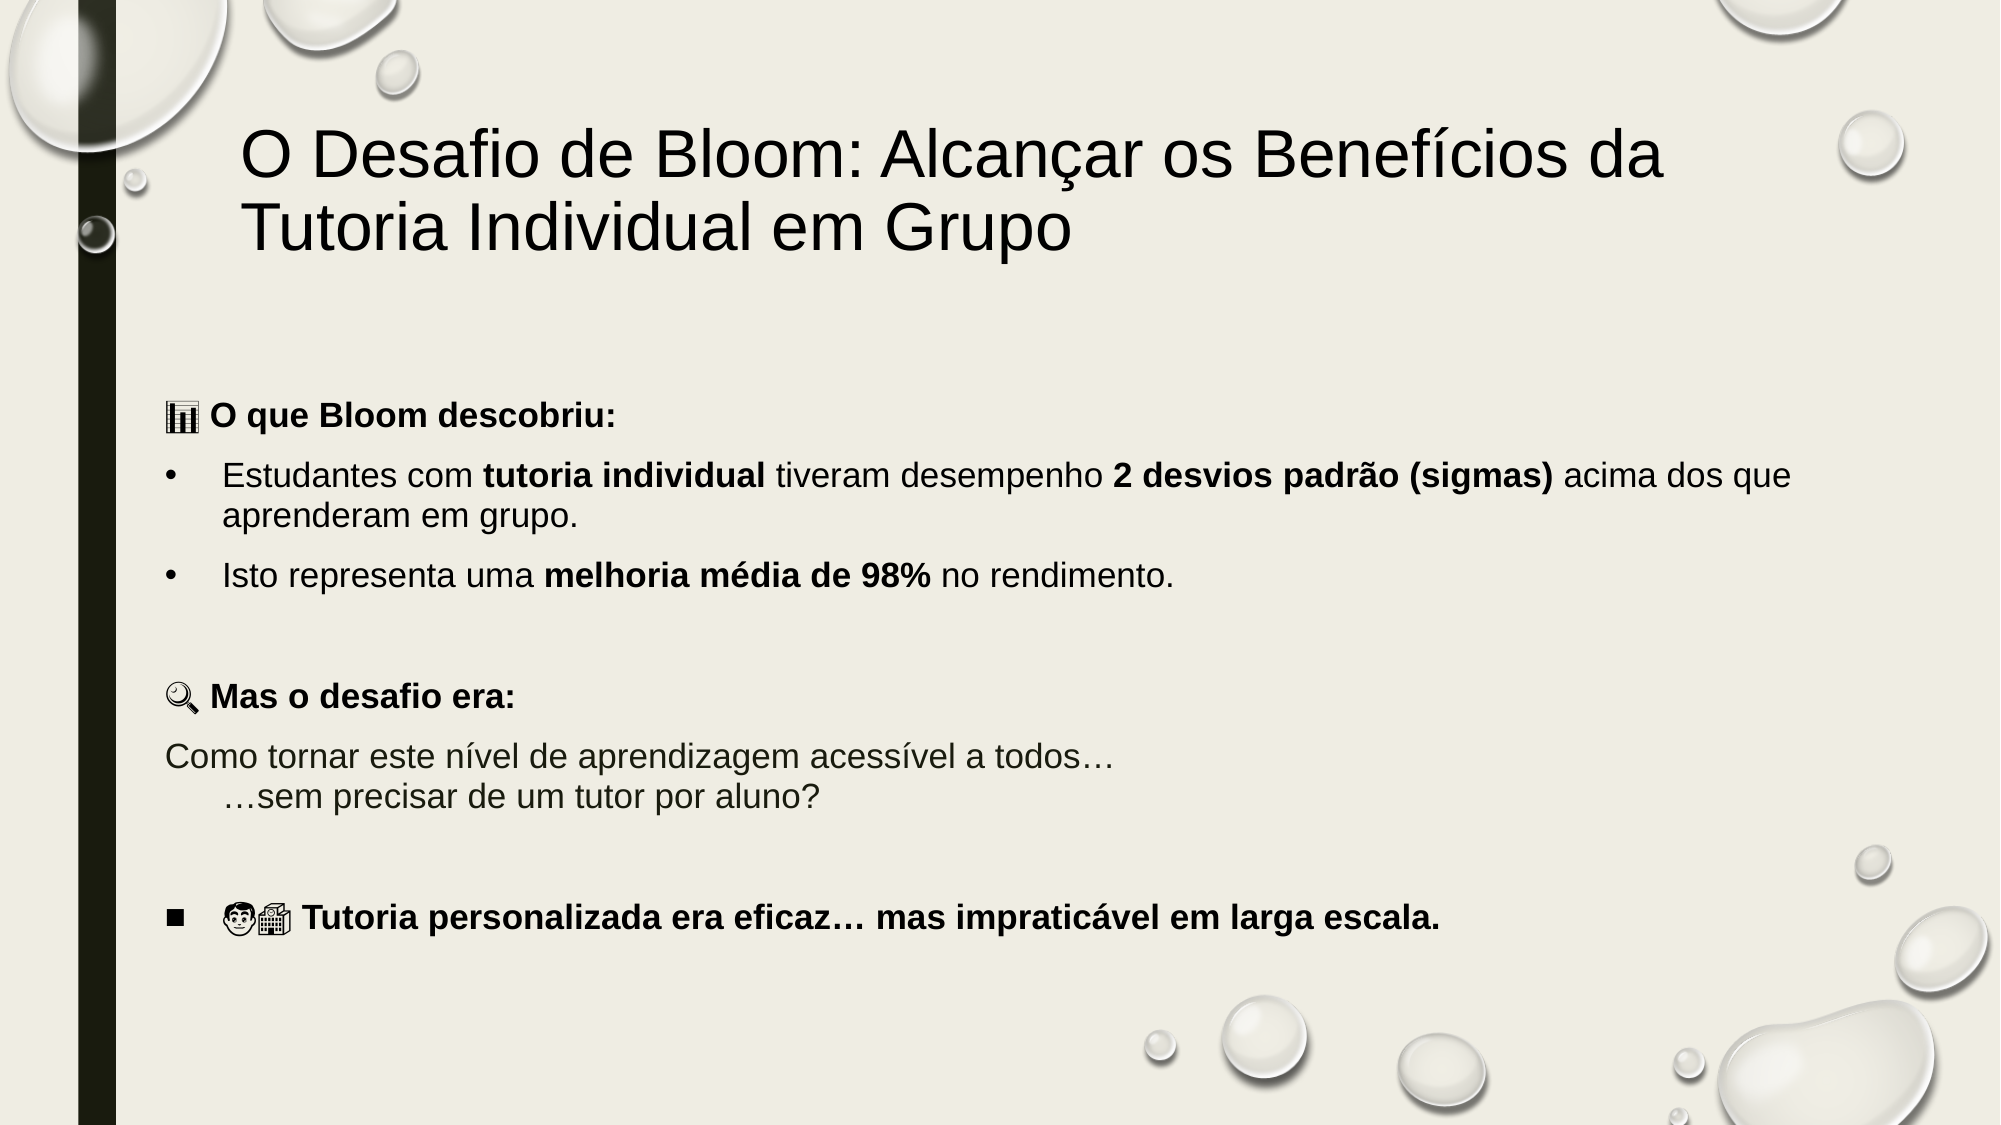

# O Desafio de Bloom: Alcançar os Benefícios da Tutoria Individual em Grupo
📊 O que Bloom descobriu:
Estudantes com tutoria individual tiveram desempenho 2 desvios padrão (sigmas) acima dos que aprenderam em grupo.
Isto representa uma melhoria média de 98% no rendimento.

🔍 Mas o desafio era:
Como tornar este nível de aprendizagem acessível a todos…
…sem precisar de um tutor por aluno?

👨‍🏫 Tutoria personalizada era eficaz… mas impraticável em larga escala.